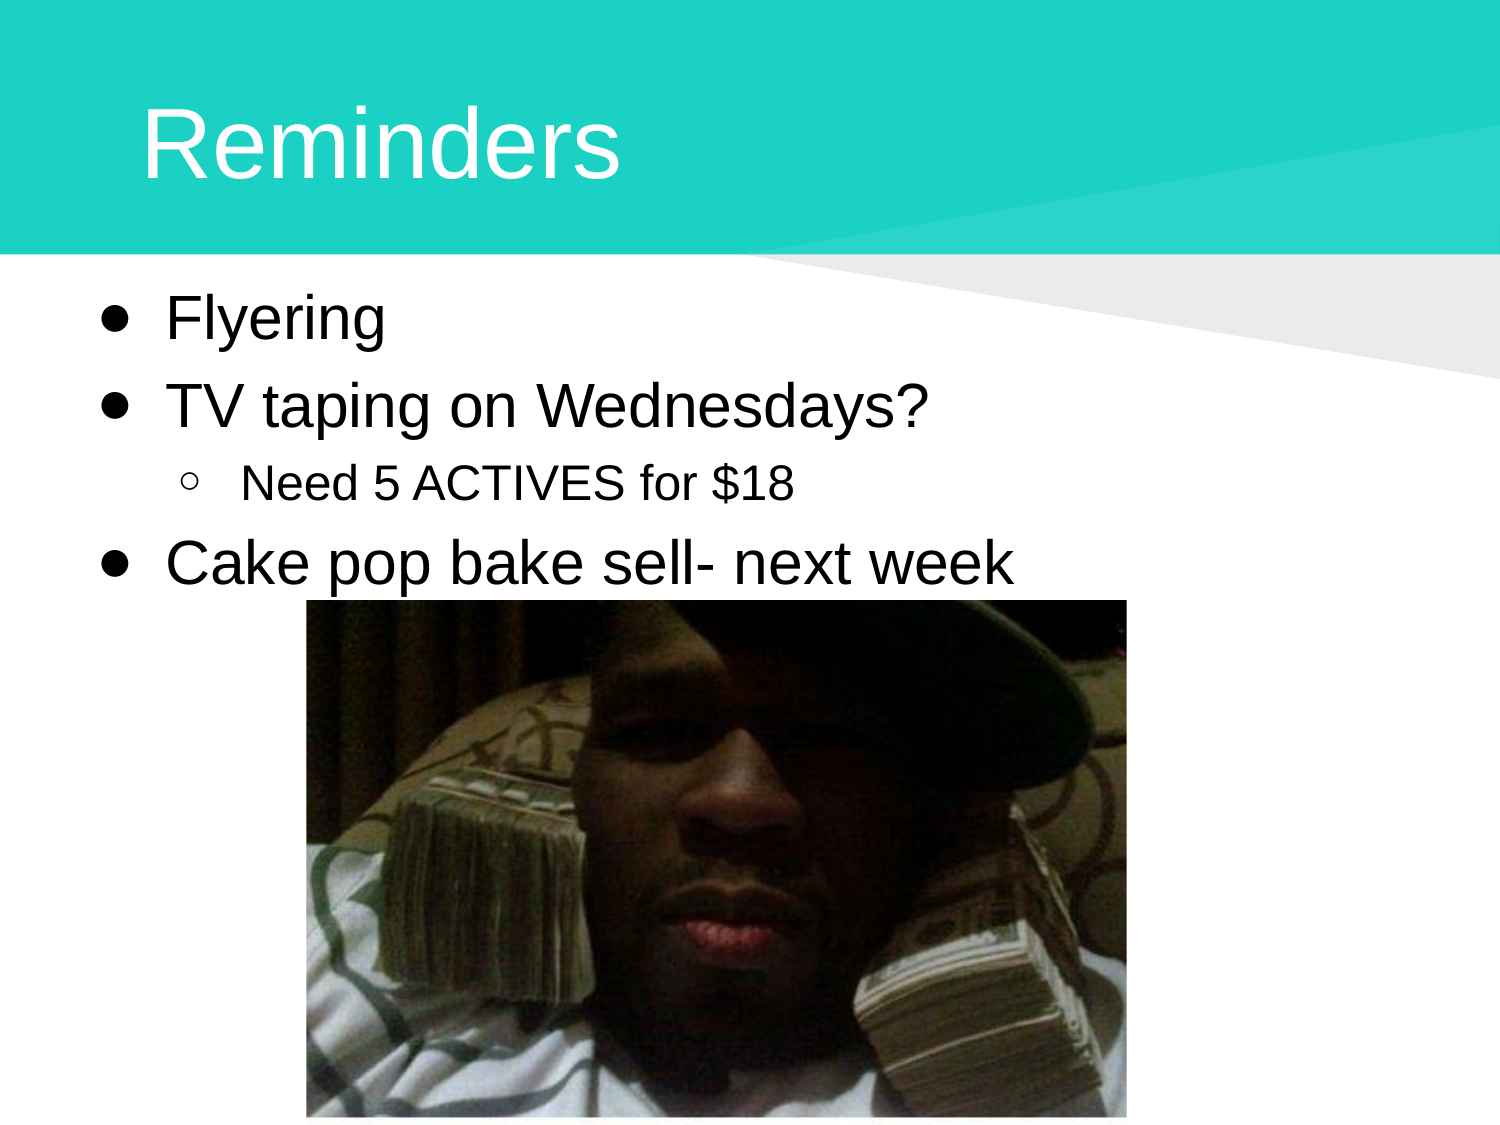

# Reminders
Flyering
TV taping on Wednesdays?
Need 5 ACTIVES for $18
Cake pop bake sell- next week